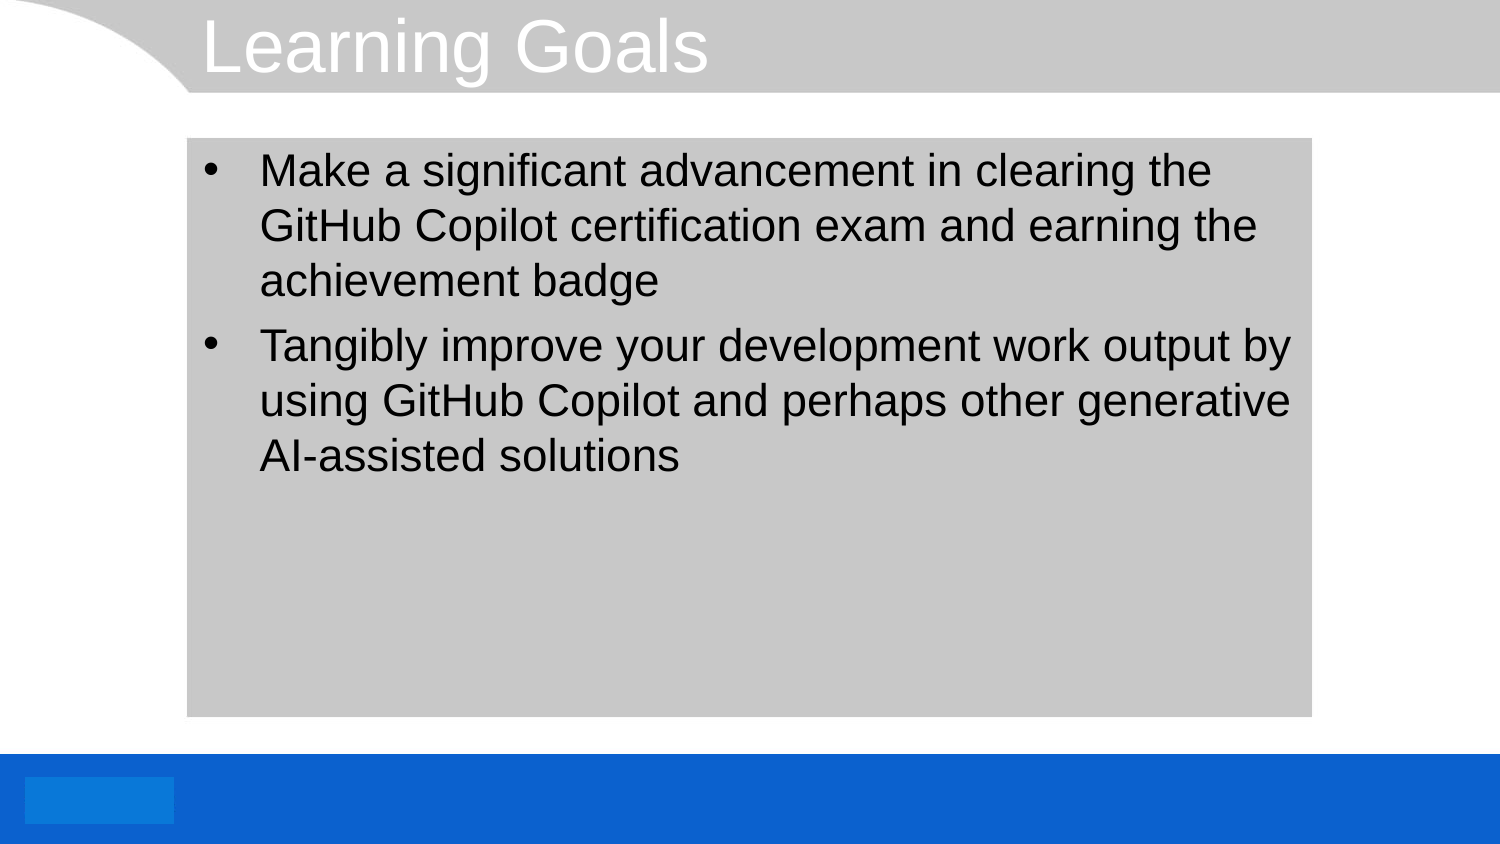

# Learning Goals
Make a significant advancement in clearing the GitHub Copilot certification exam and earning the achievement badge
Tangibly improve your development work output by using GitHub Copilot and perhaps other generative AI-assisted solutions